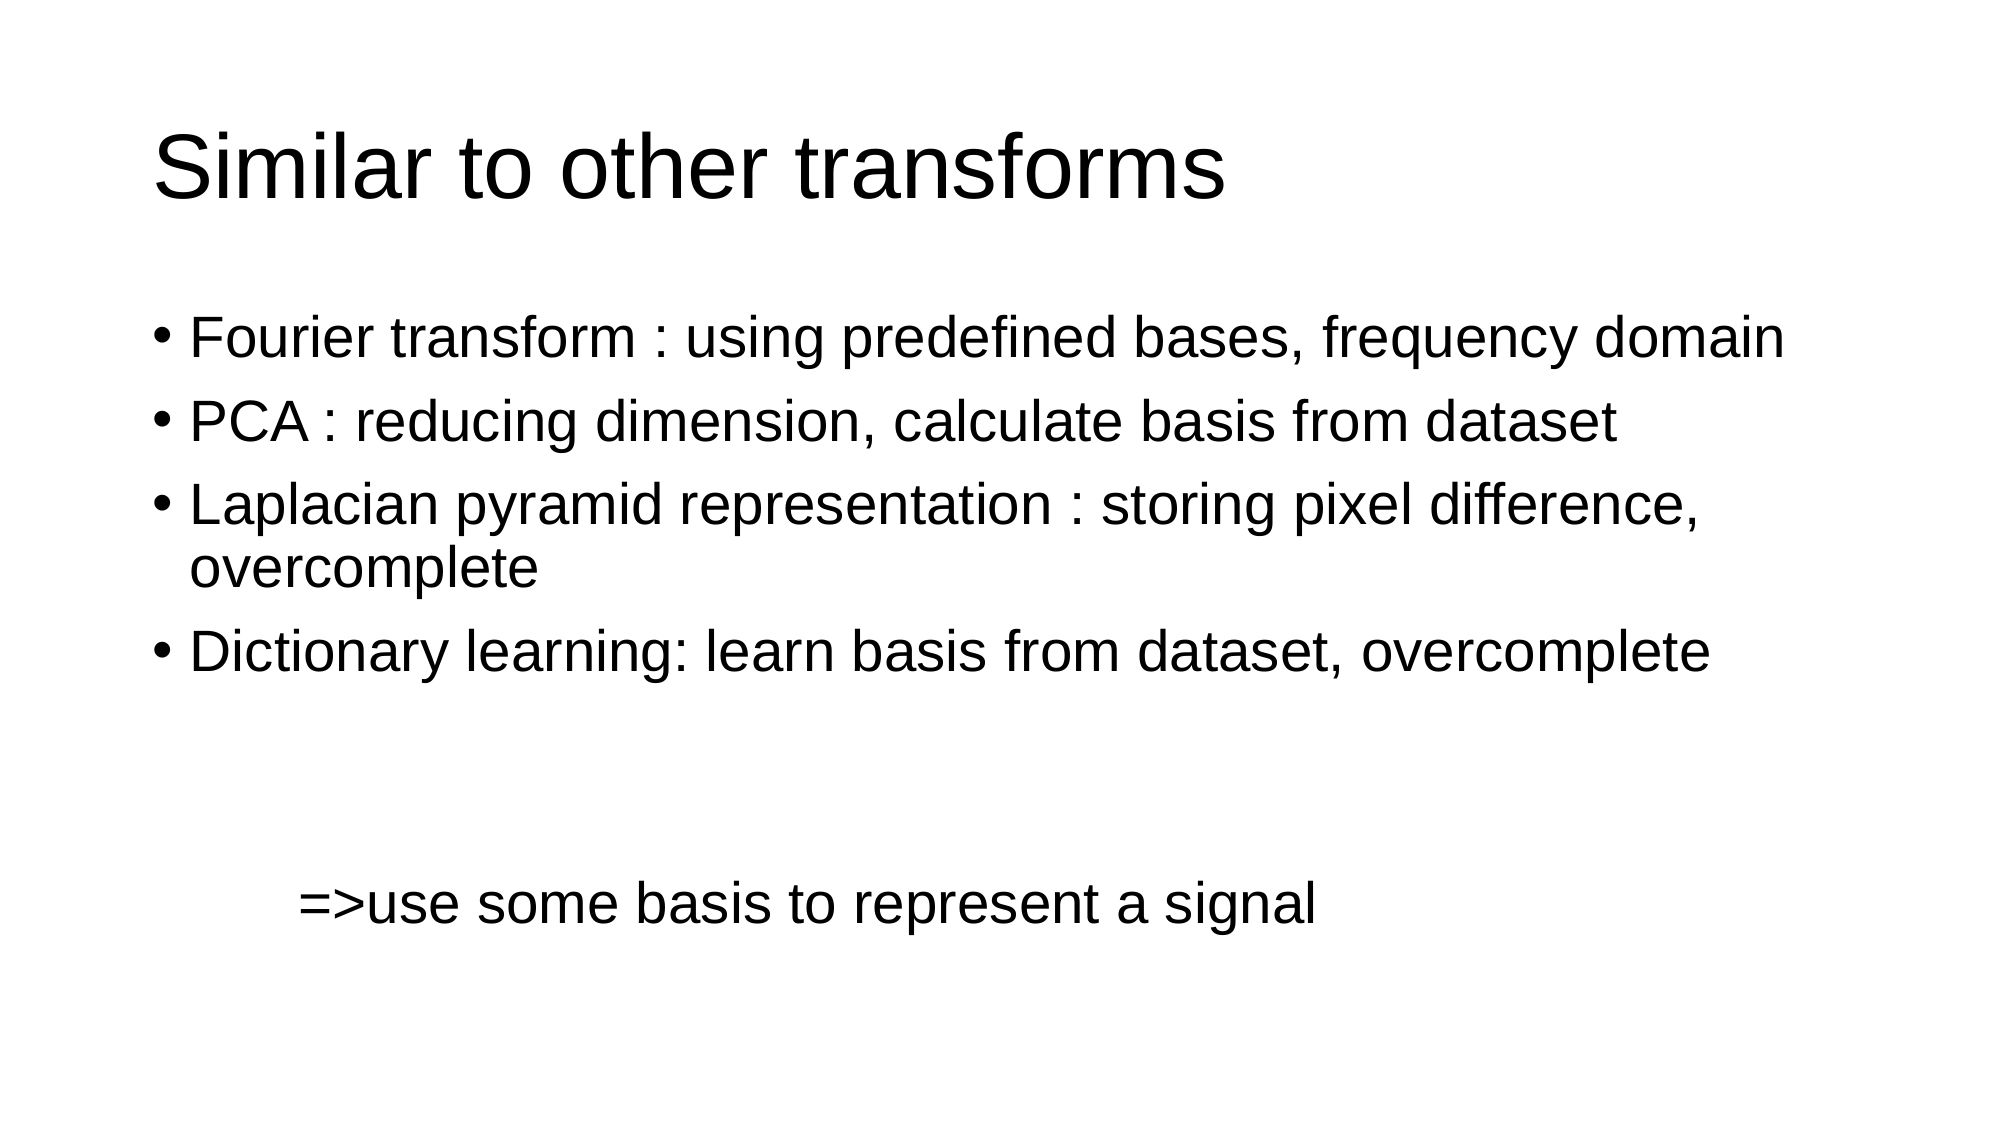

# Similar to other transforms
Fourier transform : using predefined bases, frequency domain
PCA : reducing dimension, calculate basis from dataset
Laplacian pyramid representation : storing pixel difference, overcomplete
Dictionary learning: learn basis from dataset, overcomplete

         =>use some basis to represent a signal